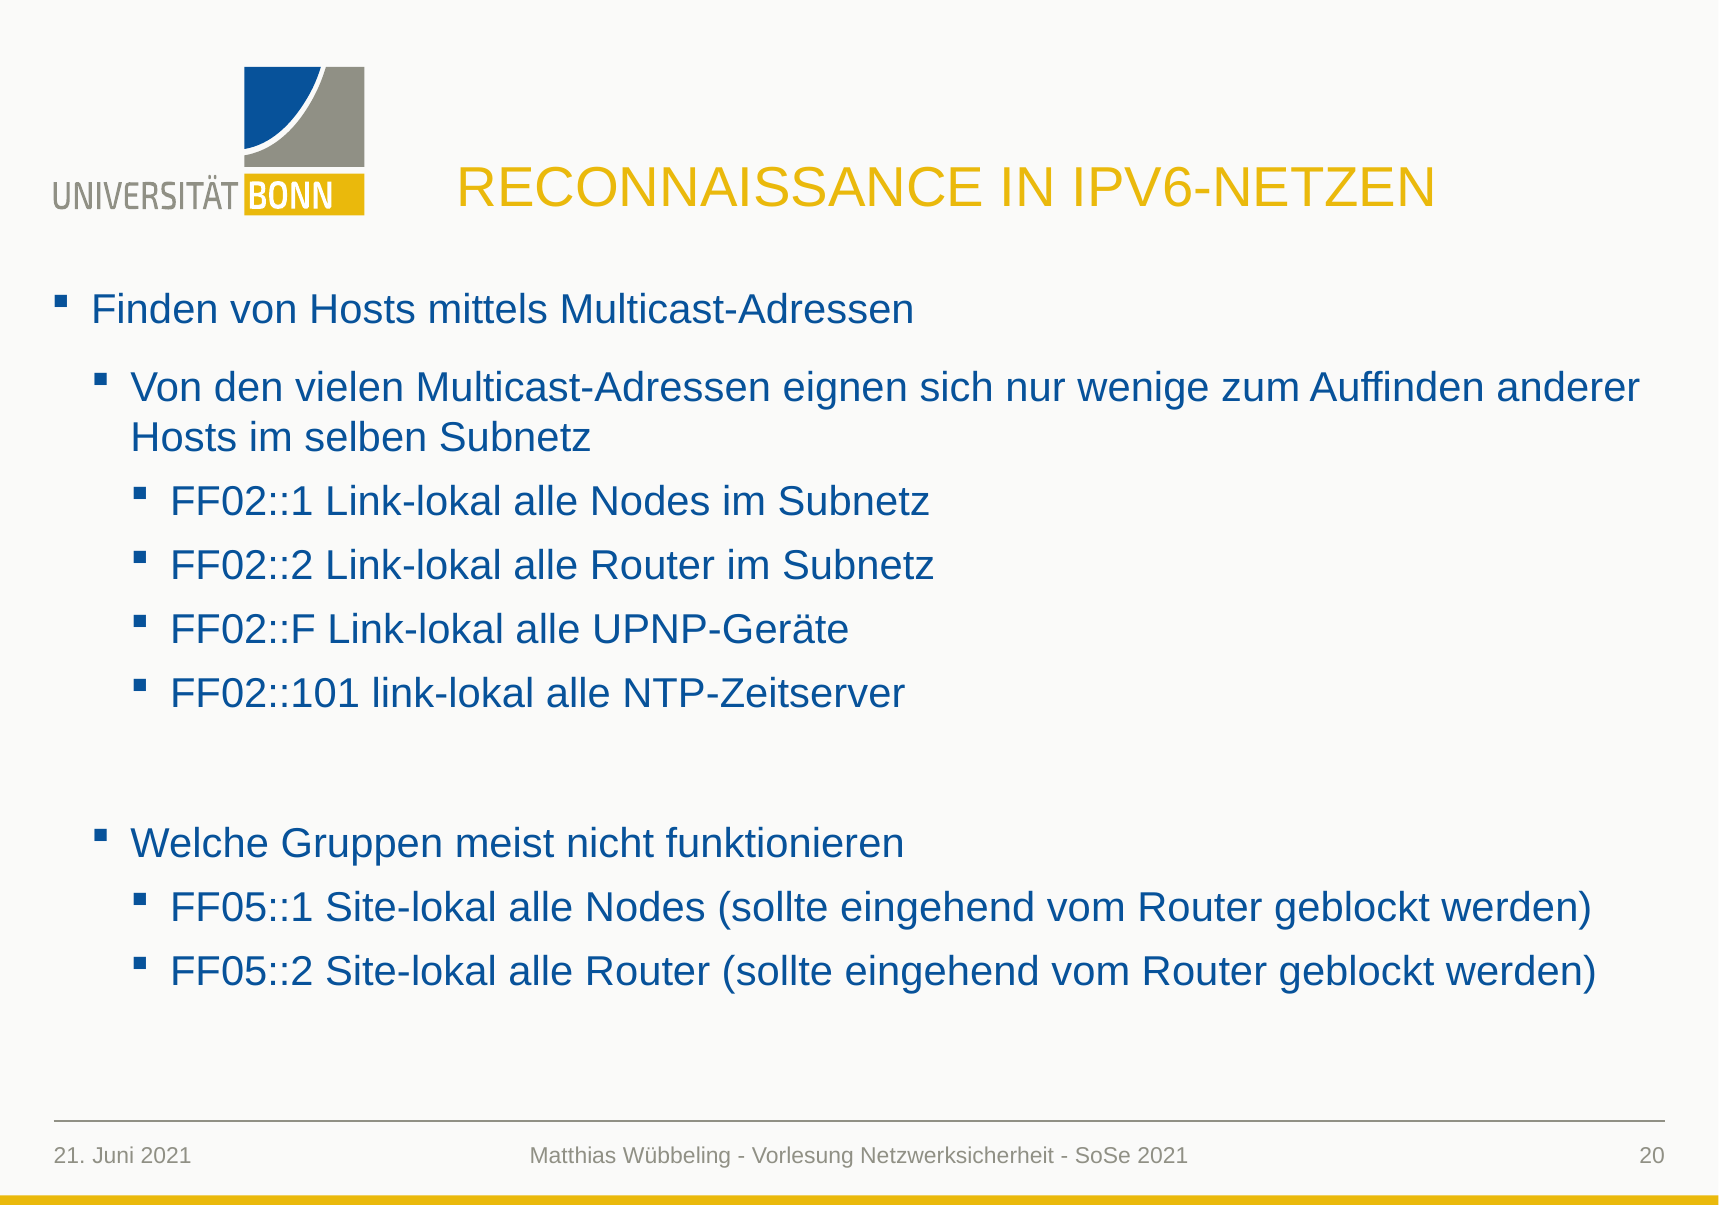

# Reconnaissance in IPv6-netzen
Finden von Hosts mittels Multicast-Adressen
Von den vielen Multicast-Adressen eignen sich nur wenige zum Auffinden anderer Hosts im selben Subnetz
FF02::1 Link-lokal alle Nodes im Subnetz
FF02::2 Link-lokal alle Router im Subnetz
FF02::F Link-lokal alle UPNP-Geräte
FF02::101 link-lokal alle NTP-Zeitserver

Welche Gruppen meist nicht funktionieren
FF05::1 Site-lokal alle Nodes (sollte eingehend vom Router geblockt werden)
FF05::2 Site-lokal alle Router (sollte eingehend vom Router geblockt werden)

21. Juni 2021
20
Matthias Wübbeling - Vorlesung Netzwerksicherheit - SoSe 2021